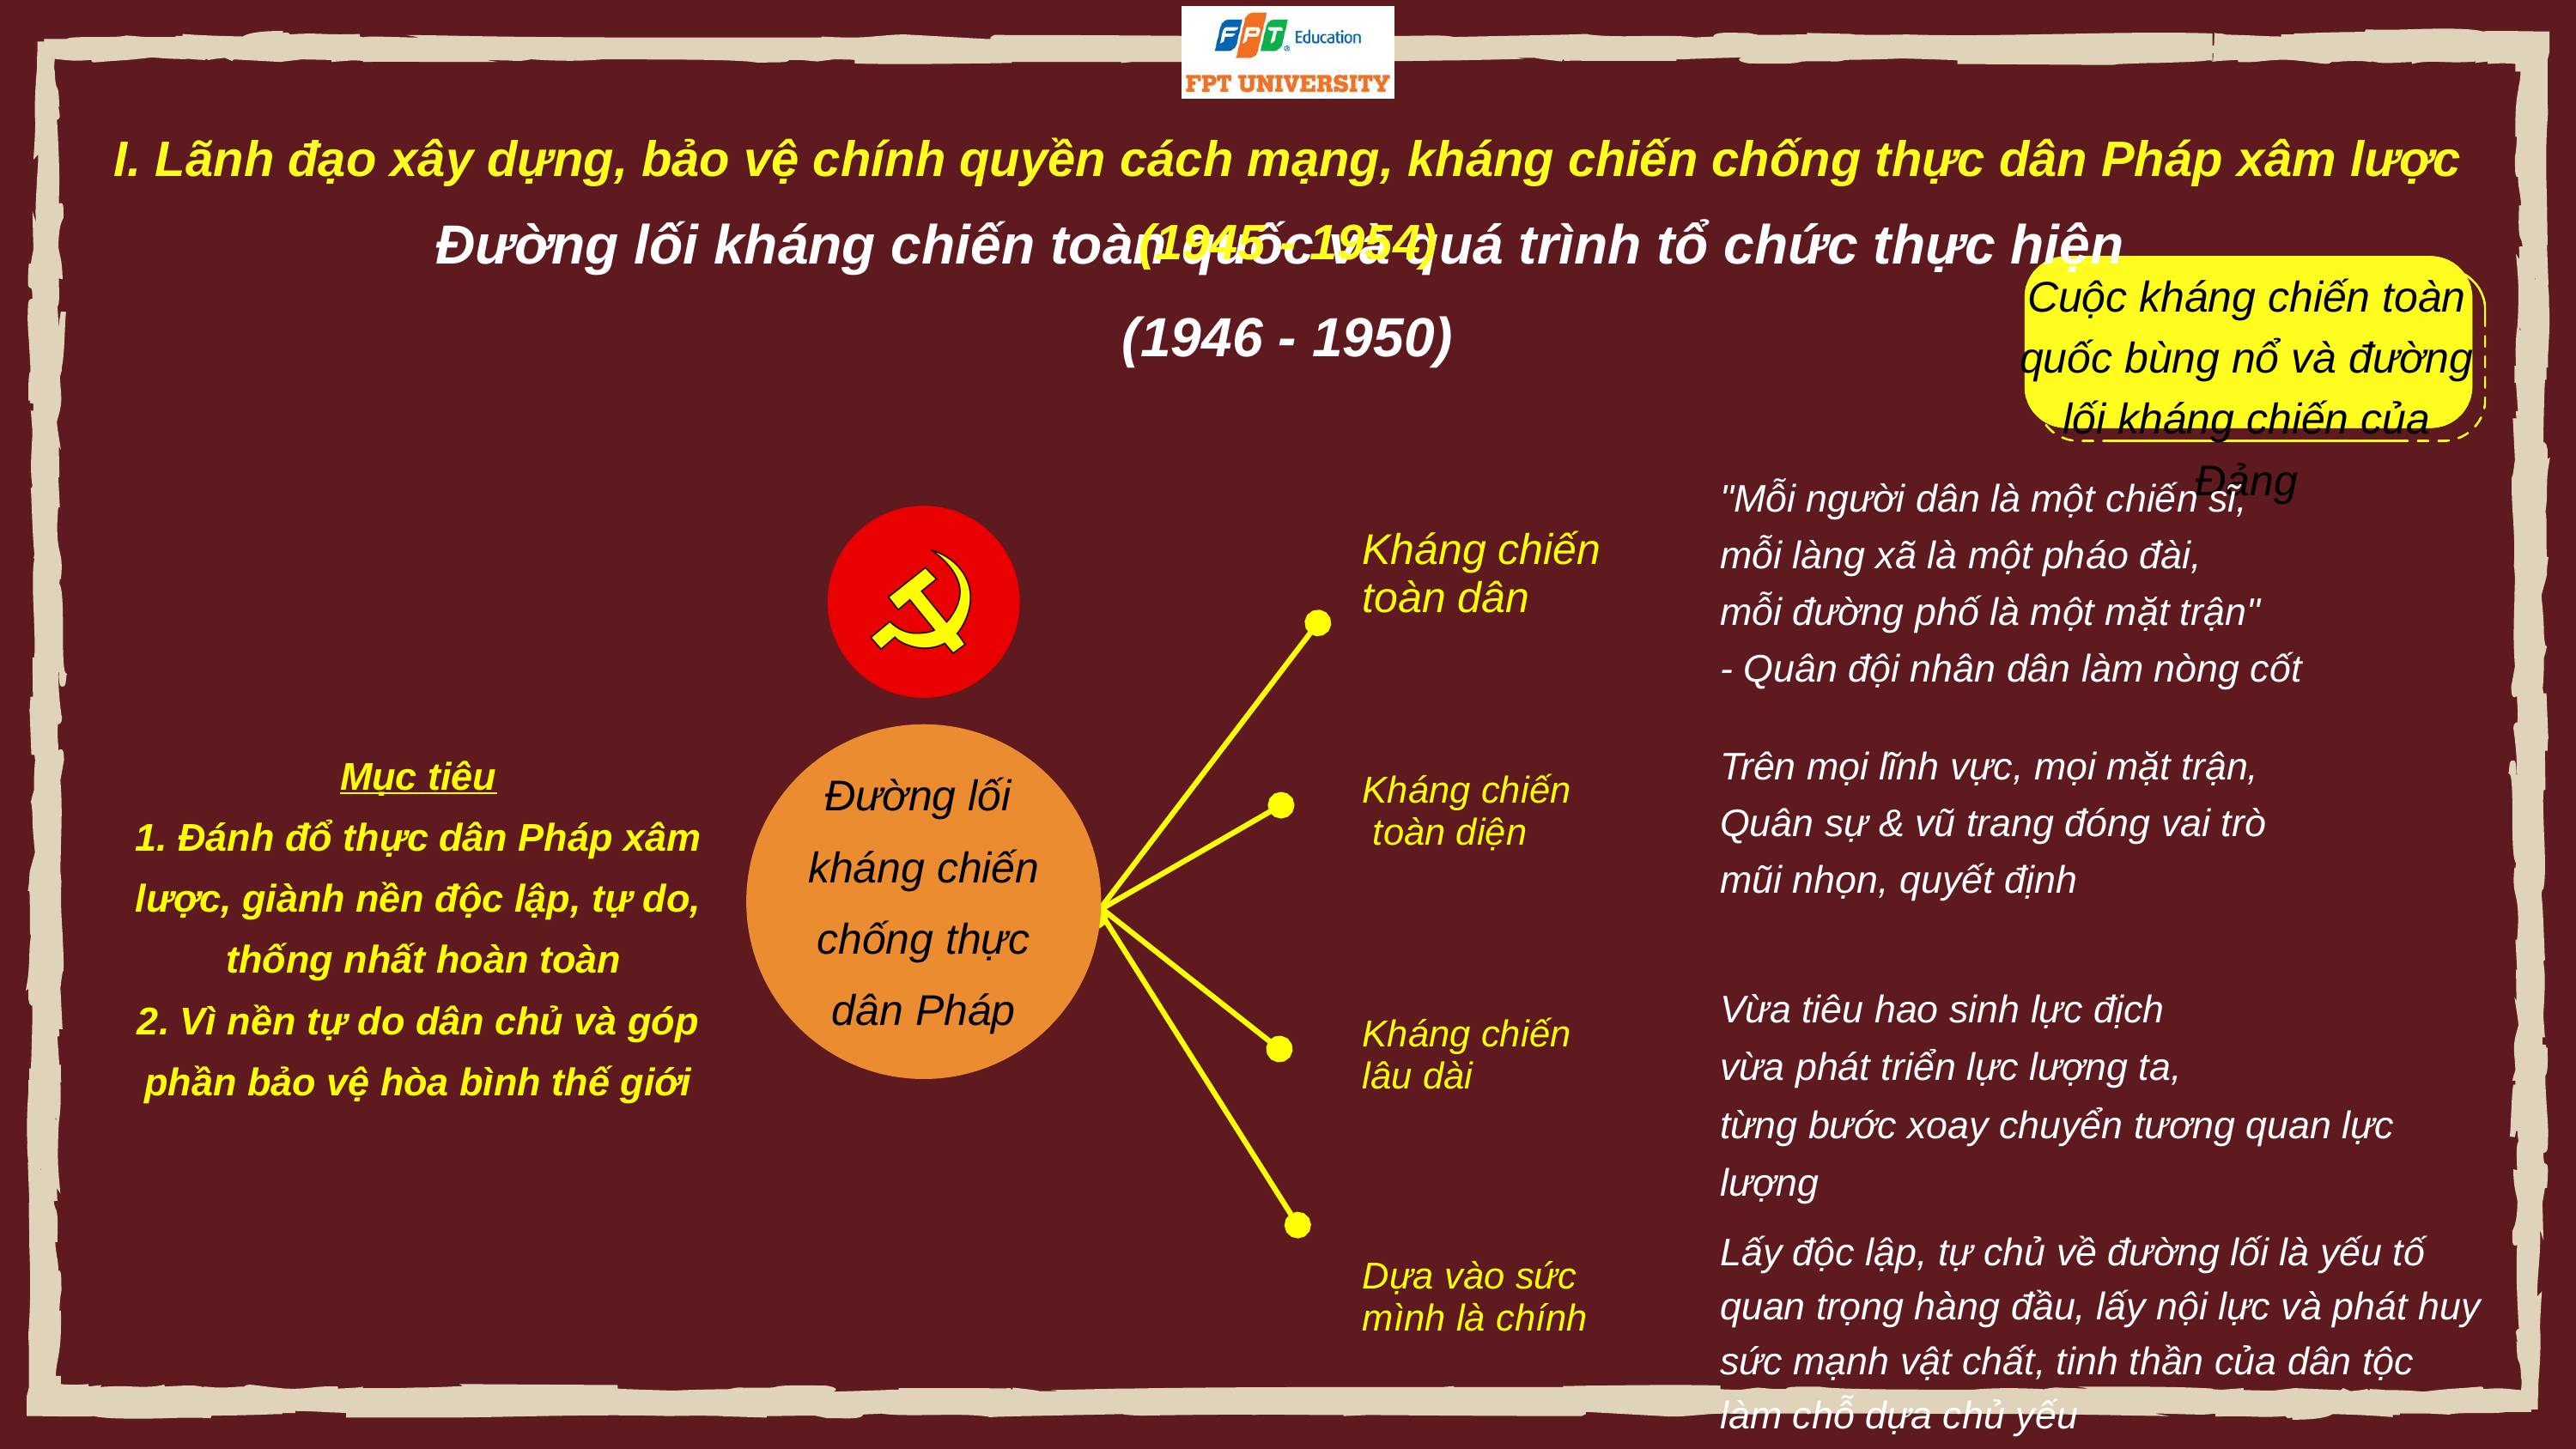

I. Lãnh đạo xây dựng, bảo vệ chính quyền cách mạng, kháng chiến chống thực dân Pháp xâm lược (1945 - 1954)
Đường lối kháng chiến toàn quốc và quá trình tổ chức thực hiện  (1946 - 1950)

Cuộc kháng chiến toàn quốc bùng nổ và đường lối kháng chiến của Đảng
"Mỗi người dân là một chiến sĩ,
mỗi làng xã là một pháo đài,
mỗi đường phố là một mặt trận"
- Quân đội nhân dân làm nòng cốt

Kháng chiến
toàn dân

Đường lối
kháng chiến chống thực dân Pháp
Trên mọi lĩnh vực, mọi mặt trận,
Quân sự & vũ trang đóng vai trò
mũi nhọn, quyết định
Mục tiêu
1. Đánh đổ thực dân Pháp xâm lược, giành nền độc lập, tự do,
 thống nhất hoàn toàn
2. Vì nền tự do dân chủ và góp phần bảo vệ hòa bình thế giới

Kháng chiến
 toàn diện
Vừa tiêu hao sinh lực địch
vừa phát triển lực lượng ta,
từng bước xoay chuyển tương quan lực lượng
Kháng chiến
lâu dài
Lấy độc lập, tự chủ về đường lối là yếu tố quan trọng hàng đầu, lấy nội lực và phát huy sức mạnh vật chất, tinh thần của dân tộc làm chỗ dựa chủ yếu
Dựa vào sức mình là chính